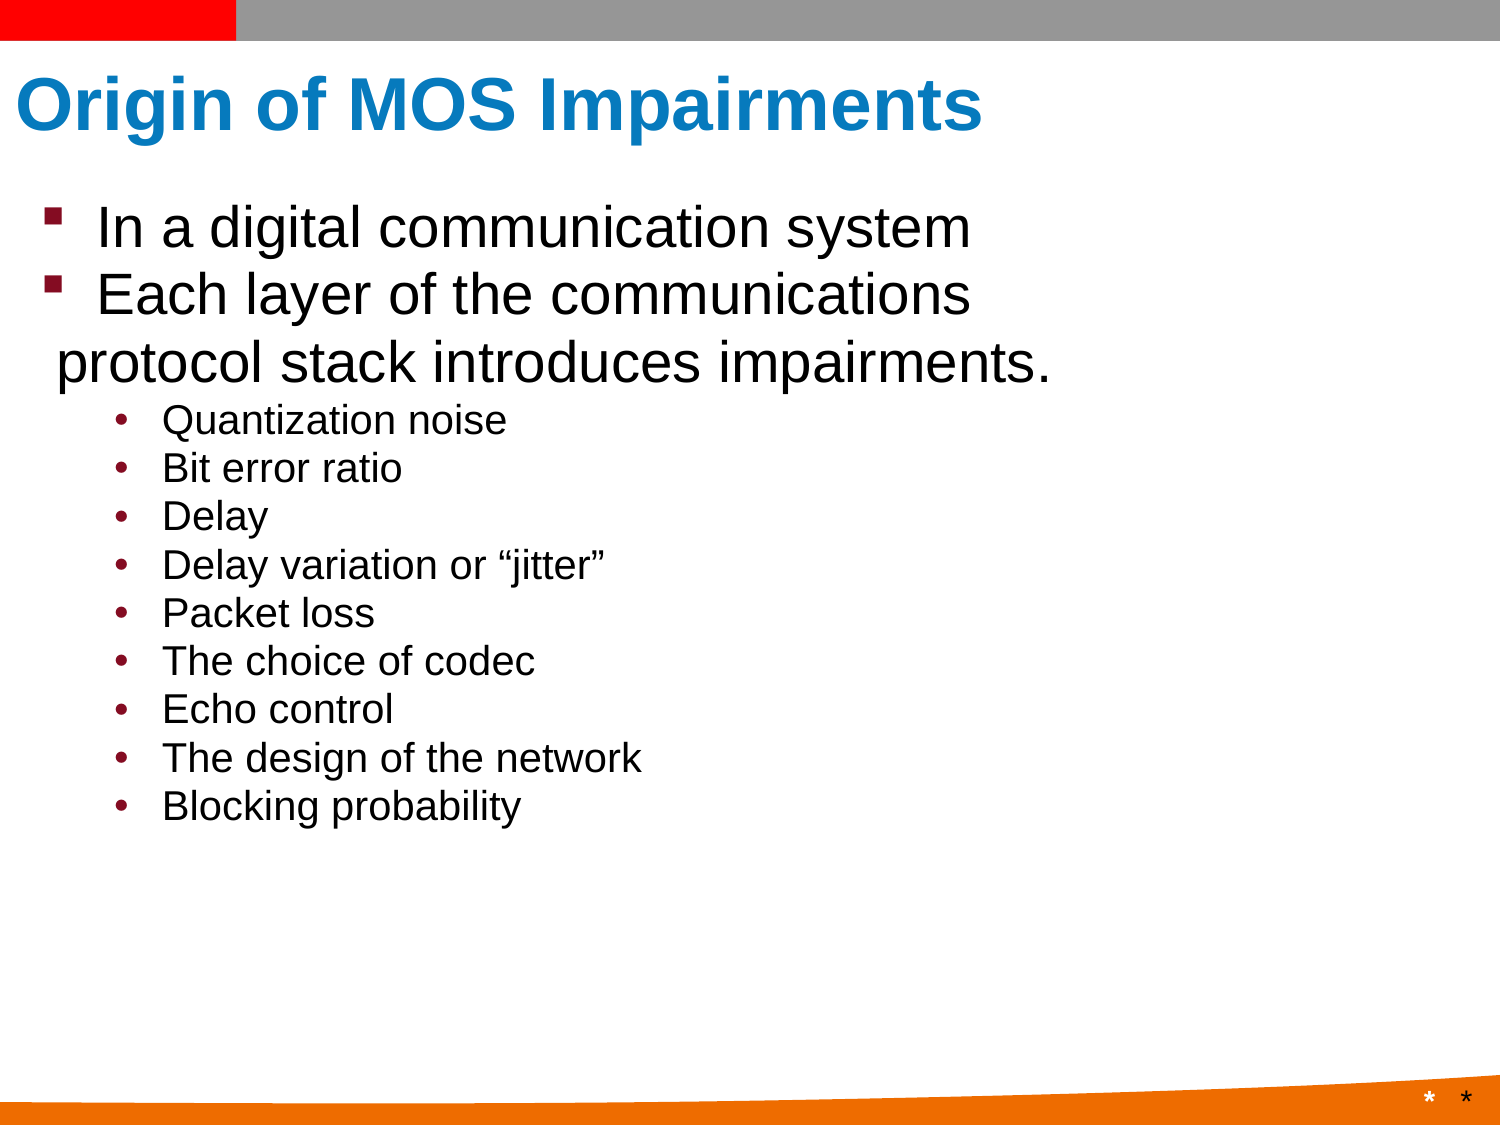

# Origin of MOS Impairments
In a digital communication system
Each layer of the communications
 protocol stack introduces impairments.
Quantization noise
Bit error ratio
Delay
Delay variation or “jitter”
Packet loss
The choice of codec
Echo control
The design of the network
Blocking probability

*